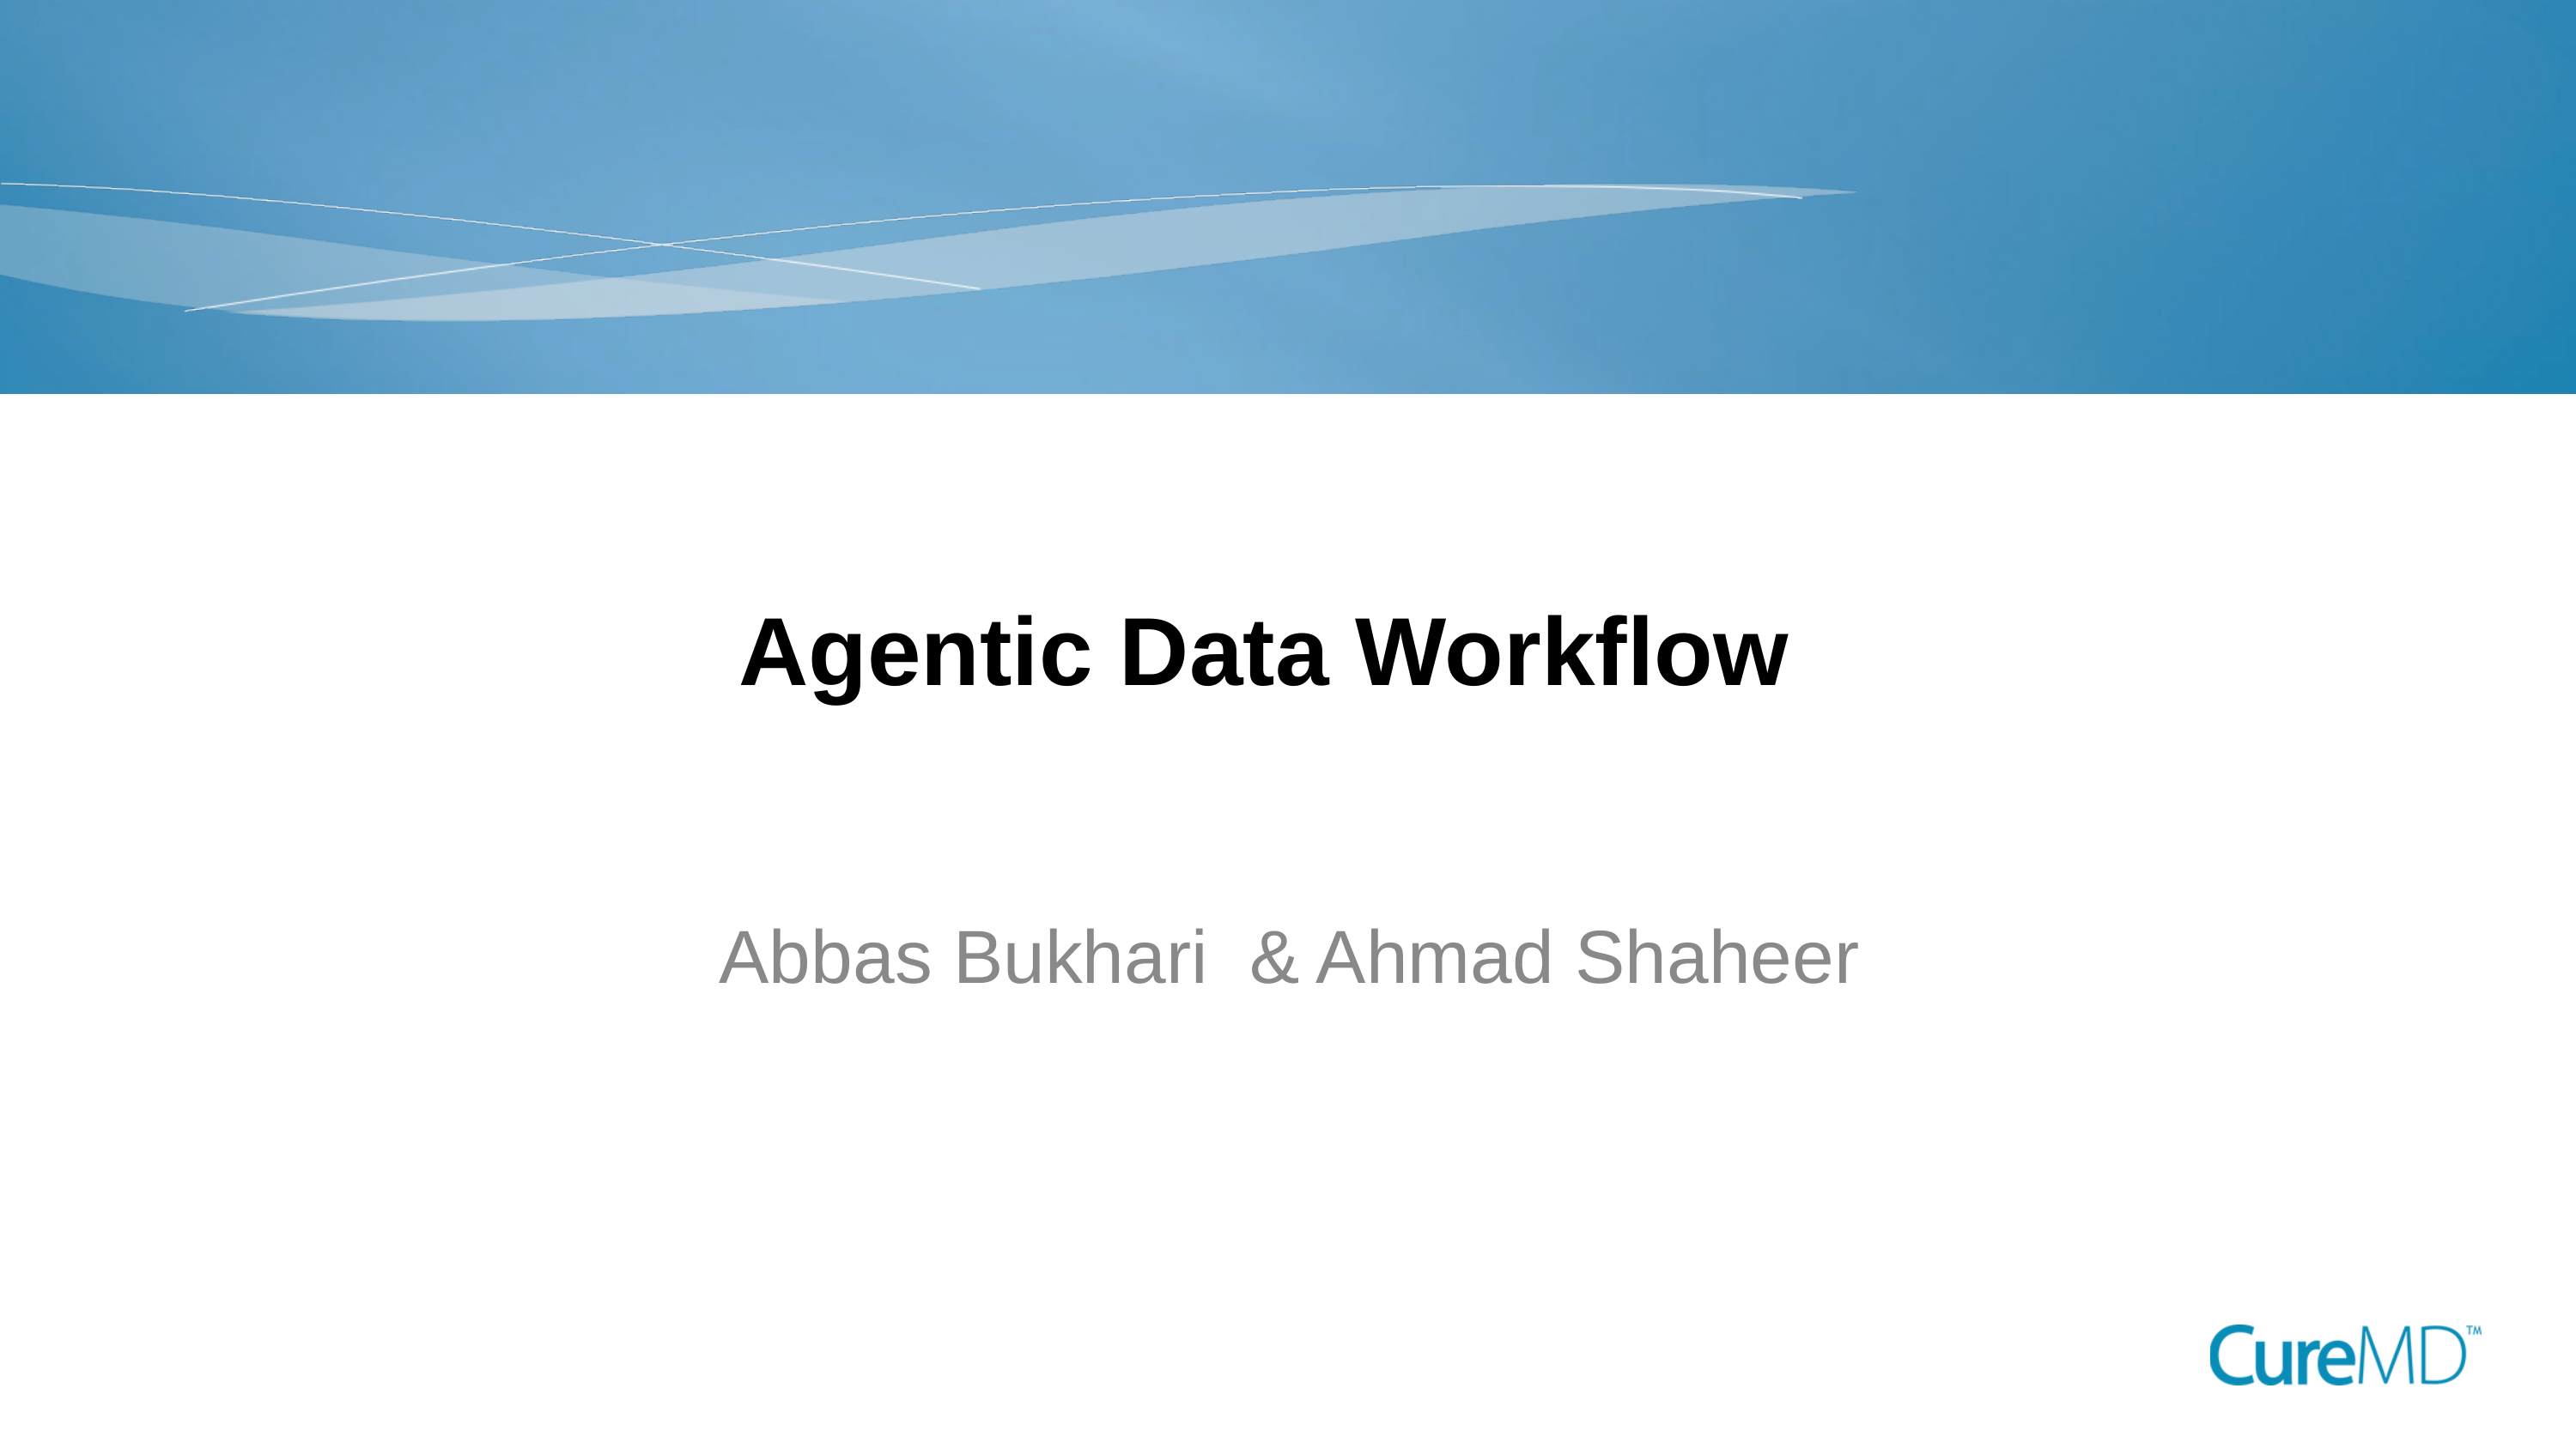

Agentic Data Workflow
Abbas Bukhari  & Ahmad Shaheer